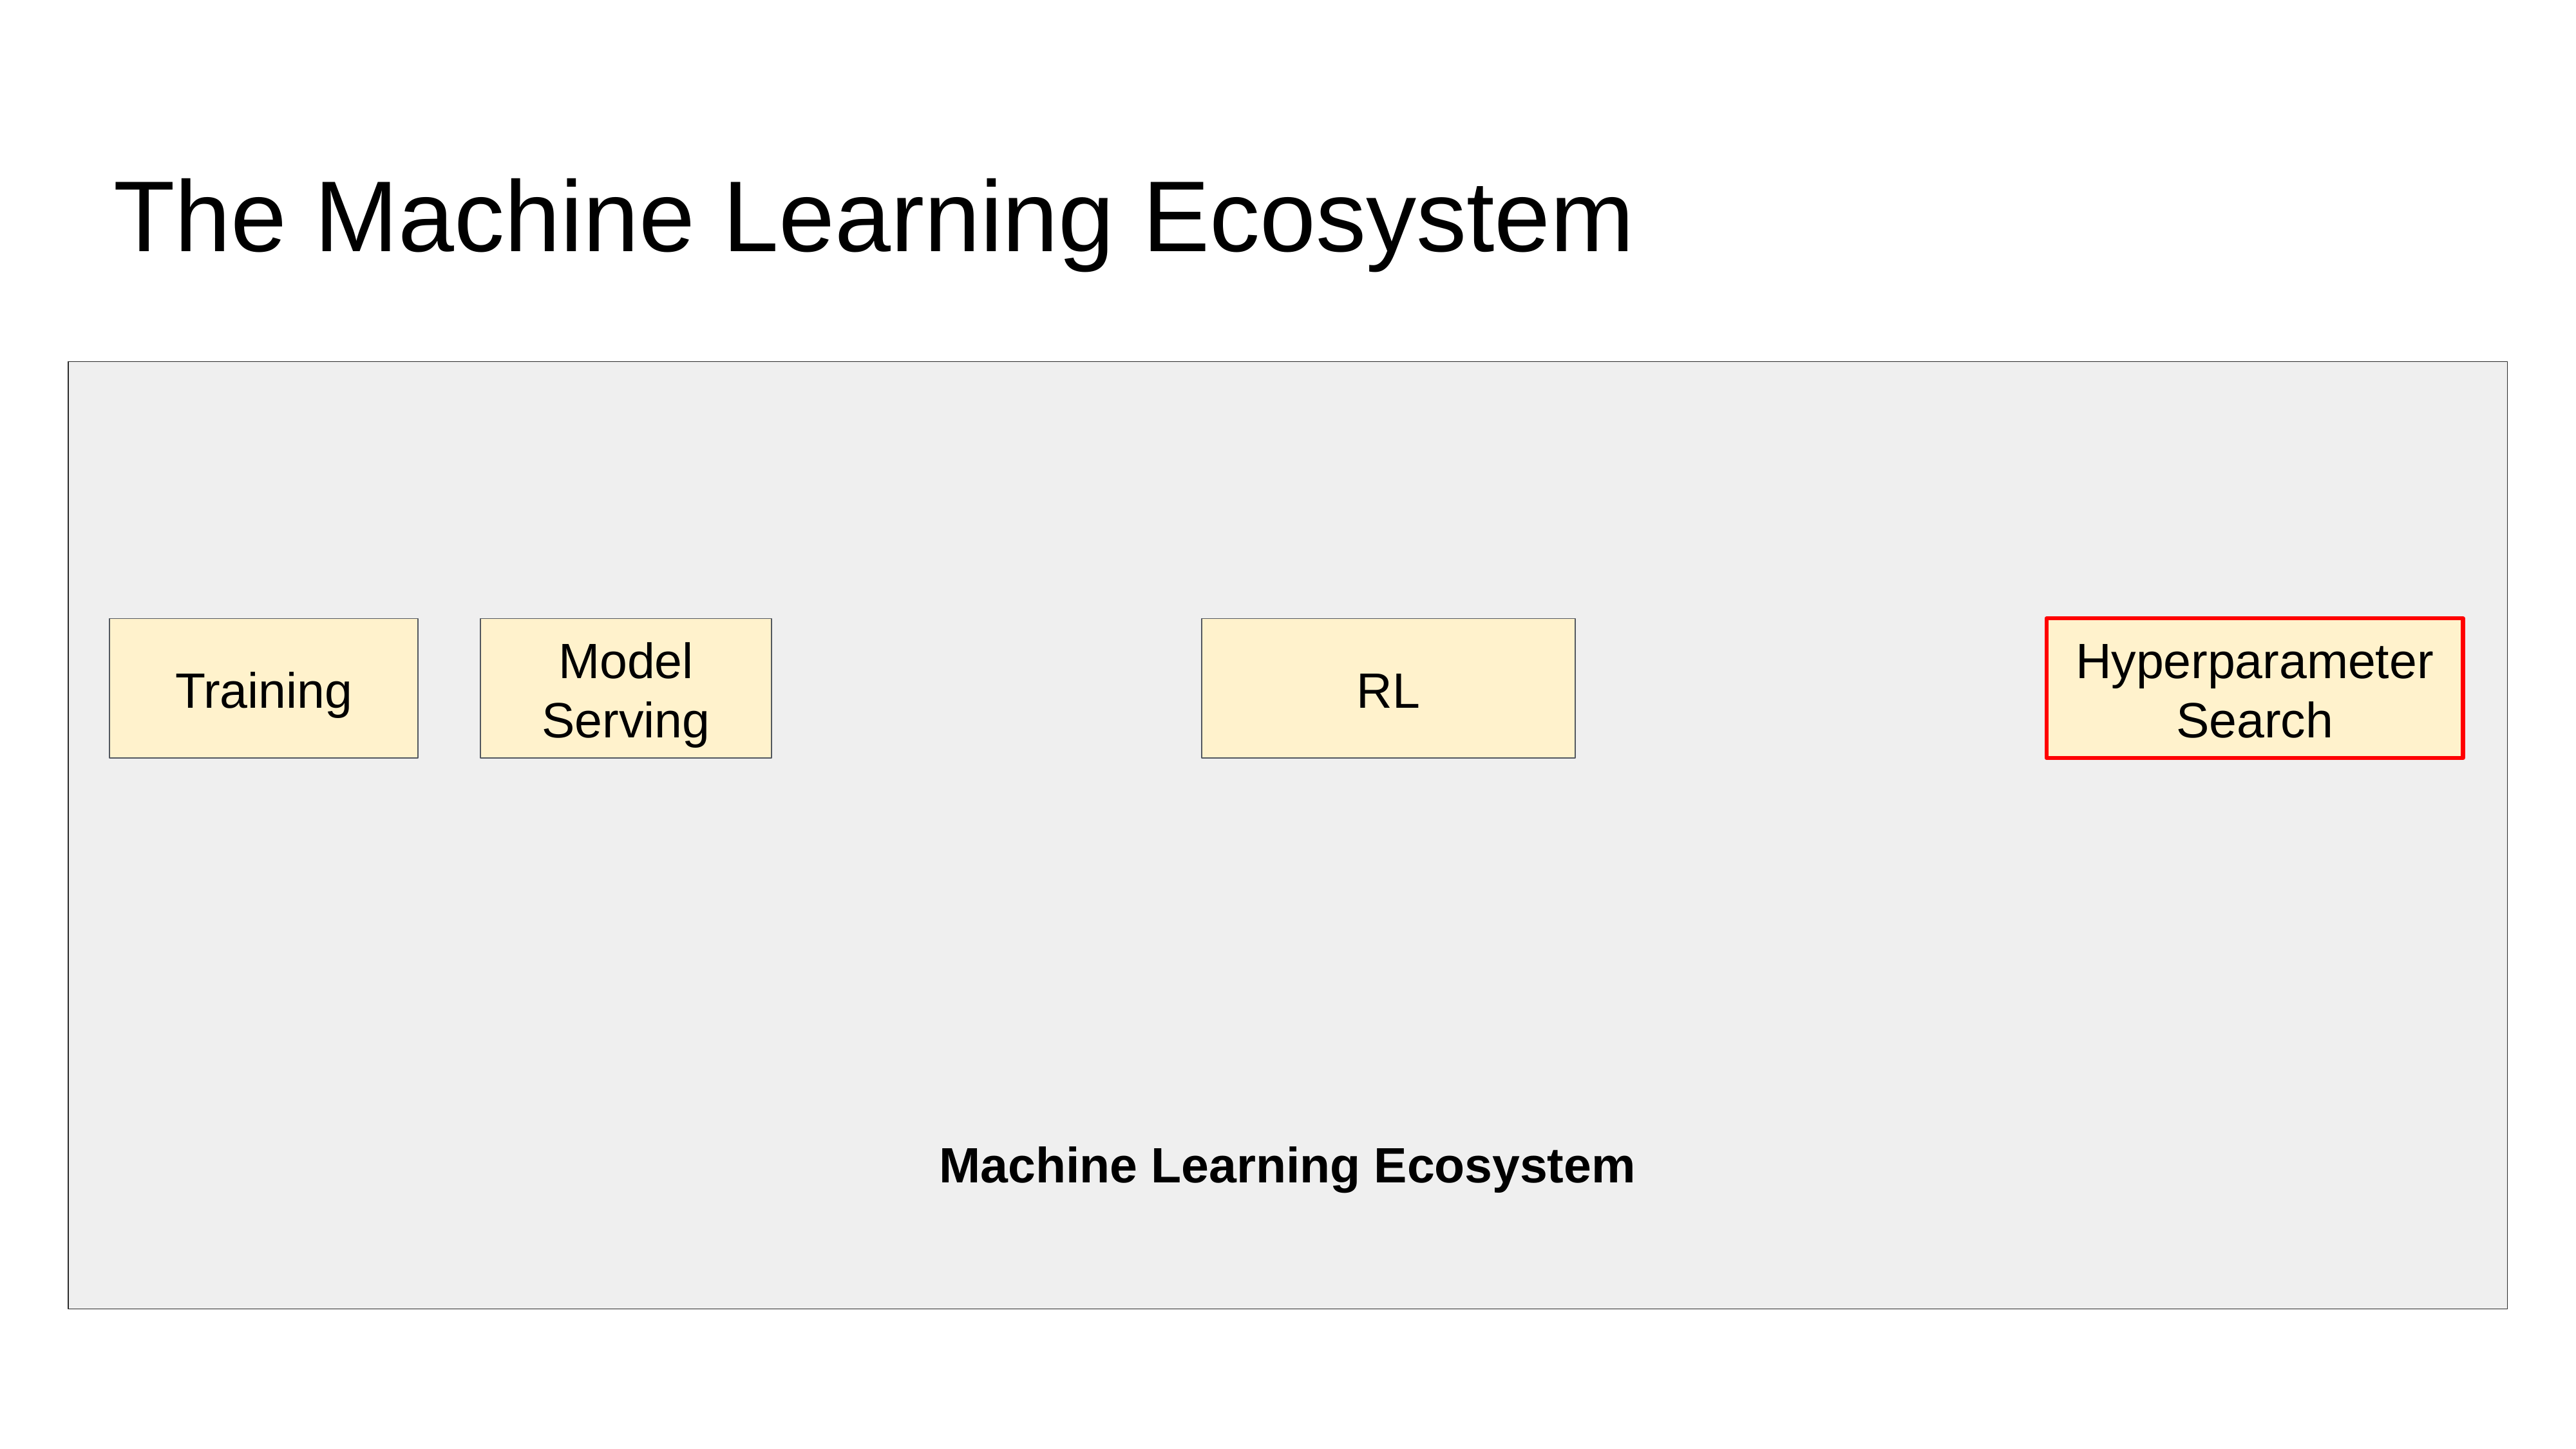

# The Machine Learning Ecosystem

Machine Learning Ecosystem
Training
Model Serving
RL
Hyperparameter Search